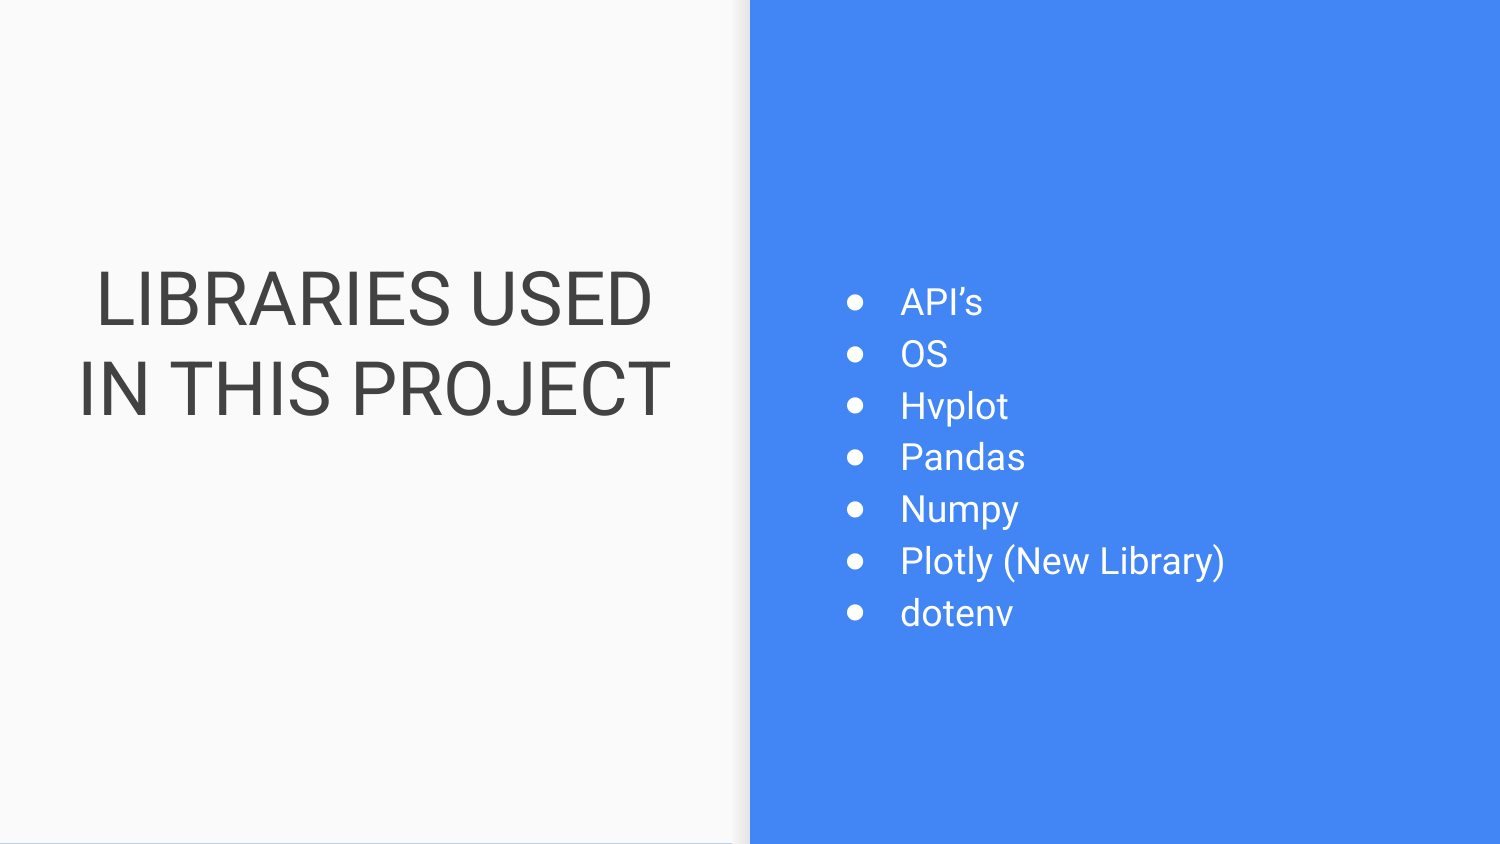

API’s
OS
Hvplot
Pandas
Numpy
Plotly (New Library)
dotenv
# LIBRARIES USED IN THIS PROJECT